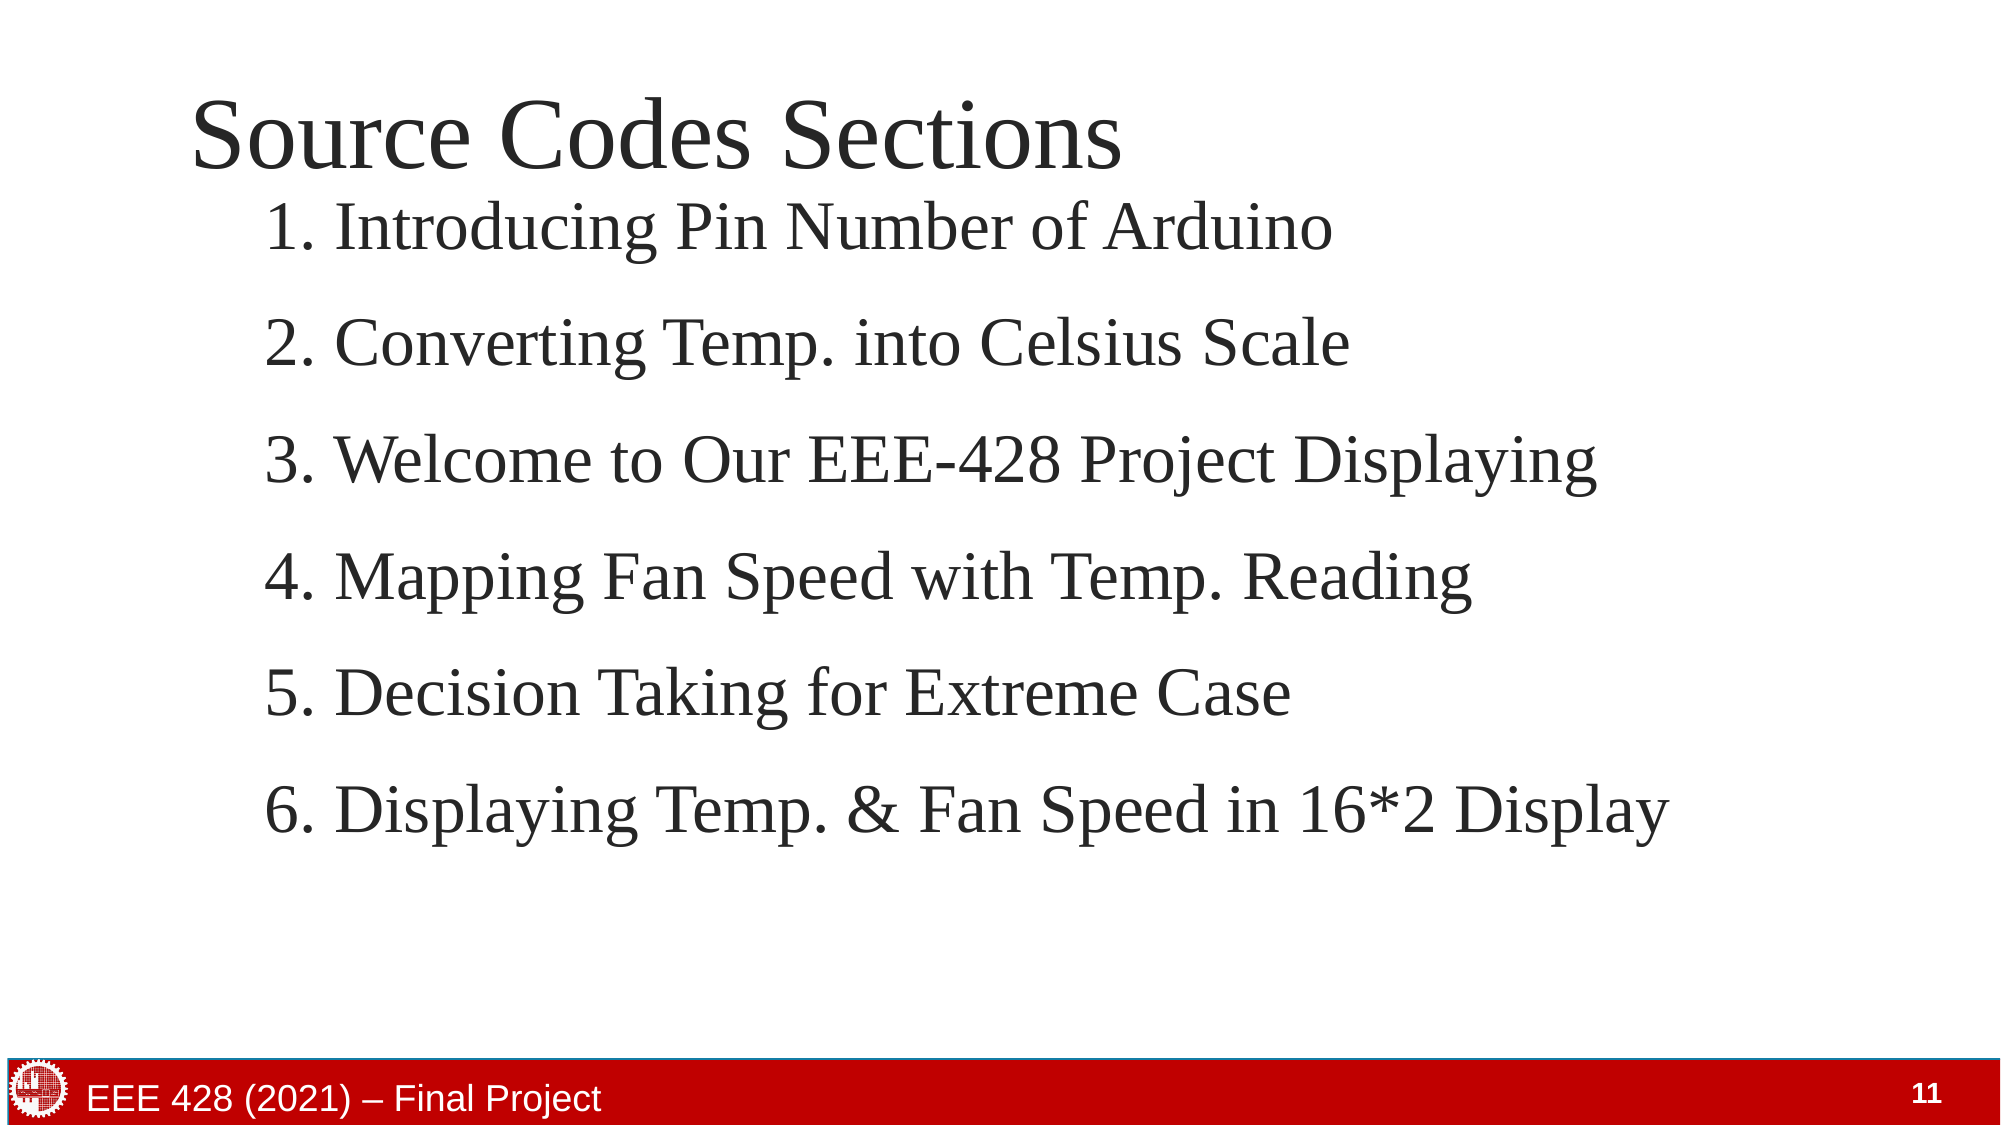

# Source Codes Sections
1. Introducing Pin Number of Arduino

2. Converting Temp. into Celsius Scale

3. Welcome to Our EEE-428 Project Displaying

4. Mapping Fan Speed with Temp. Reading

5. Decision Taking for Extreme Case

6. Displaying Temp. & Fan Speed in 16*2 Display

EEE 428 (2021) – Final Project
11